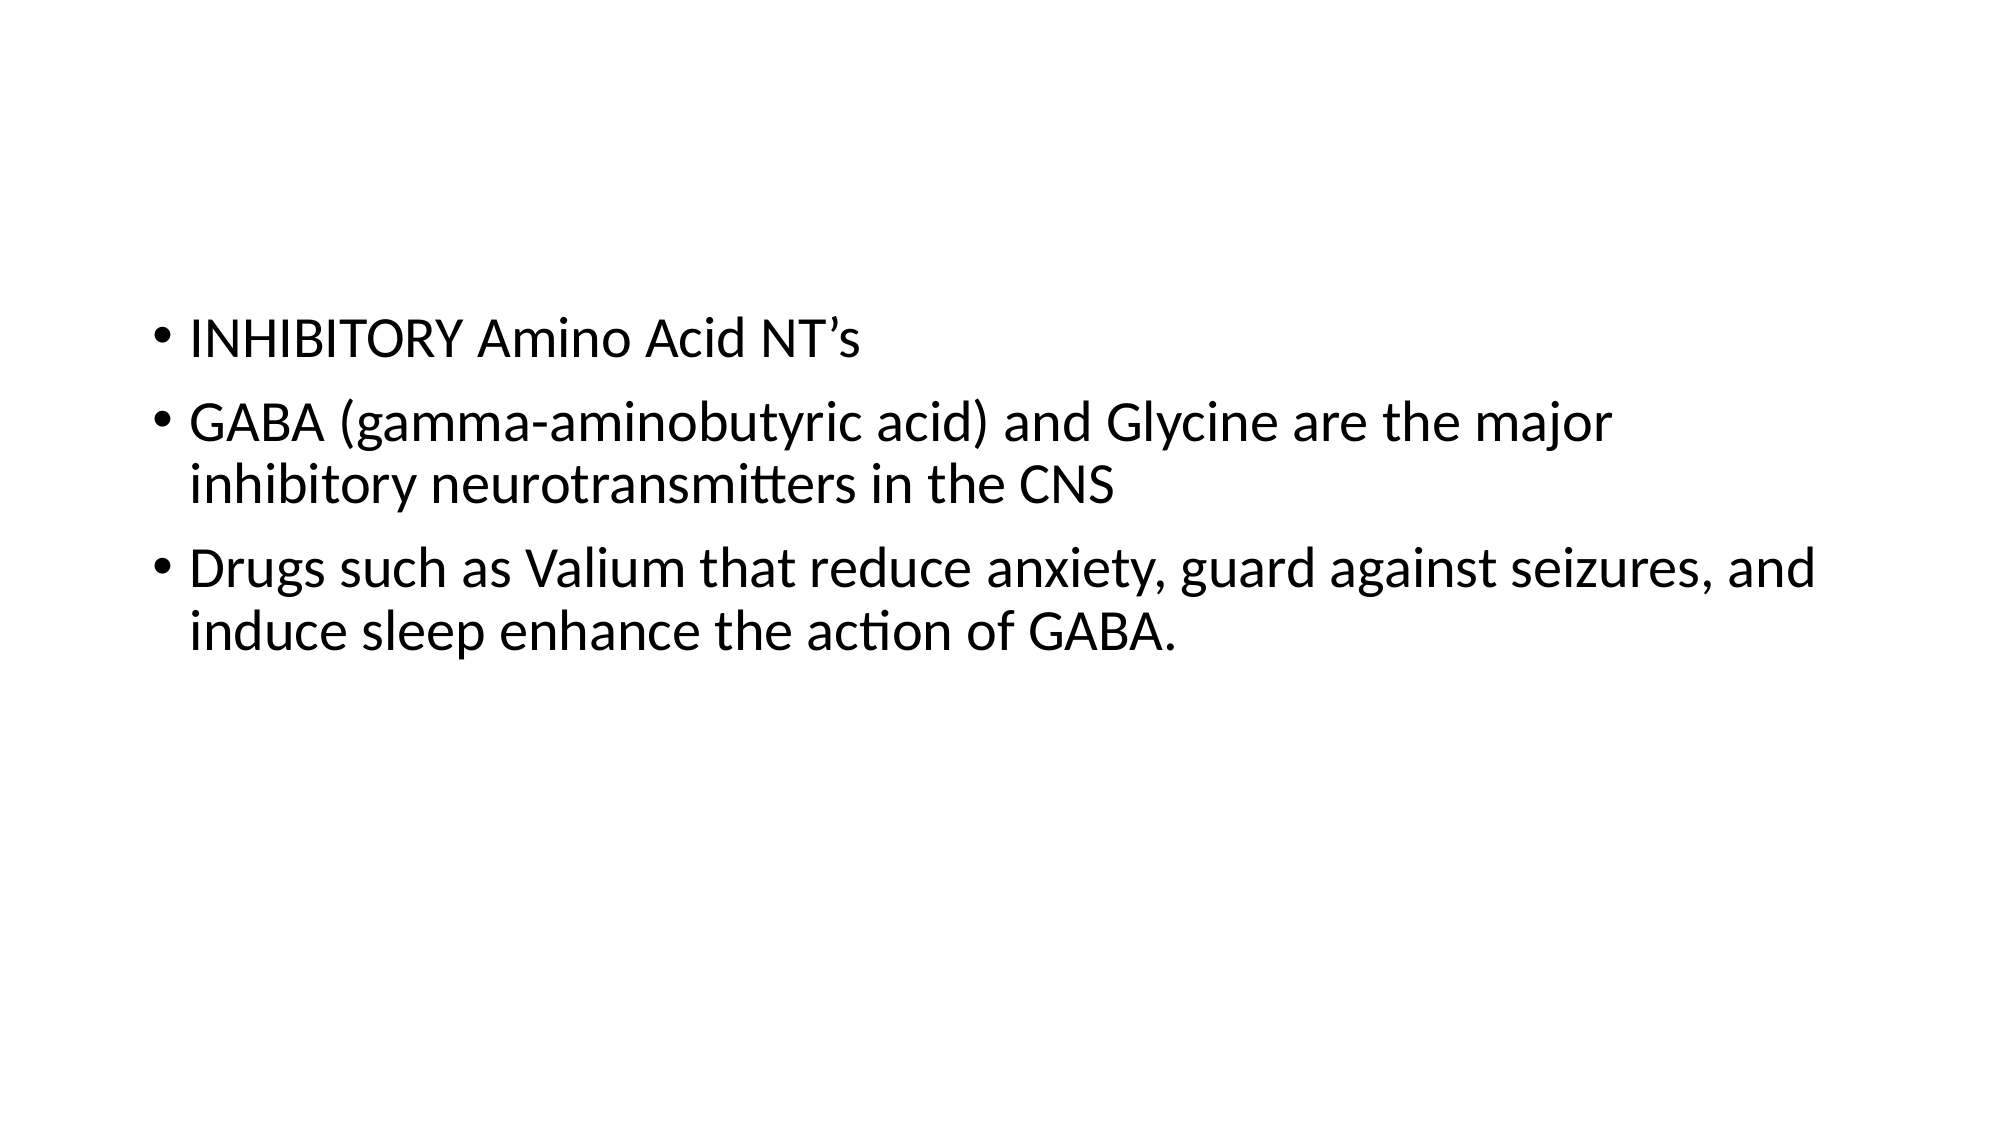

#
INHIBITORY Amino Acid NT’s
GABA (gamma-aminobutyric acid) and Glycine are the major inhibitory neurotransmitters in the CNS
Drugs such as Valium that reduce anxiety, guard against seizures, and induce sleep enhance the action of GABA.